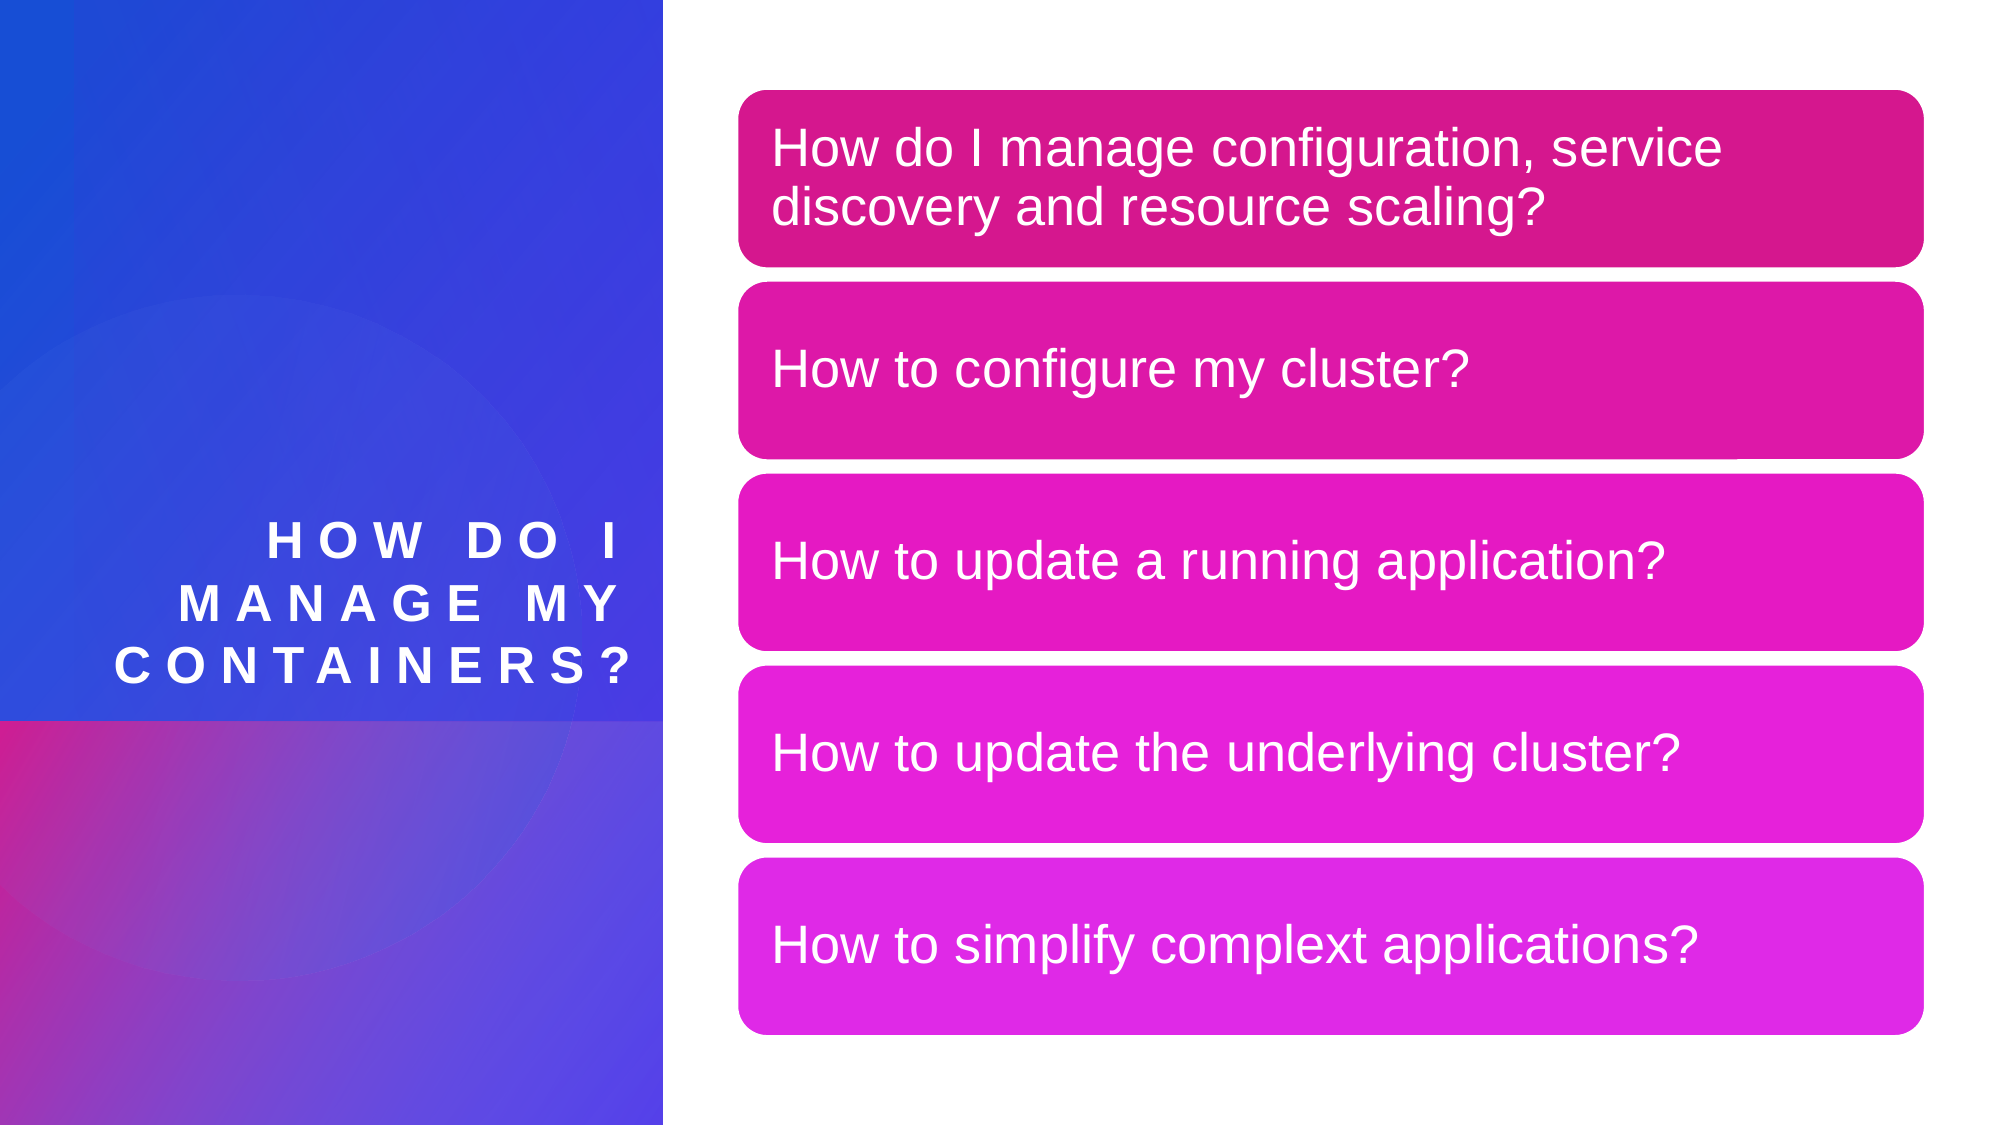

How do I manage configuration, service discovery and resource scaling?
How to configure my cluster?
How to update a running application?
How to update the underlying cluster?
How to simplify complext applications?
# How do I manage my containers?